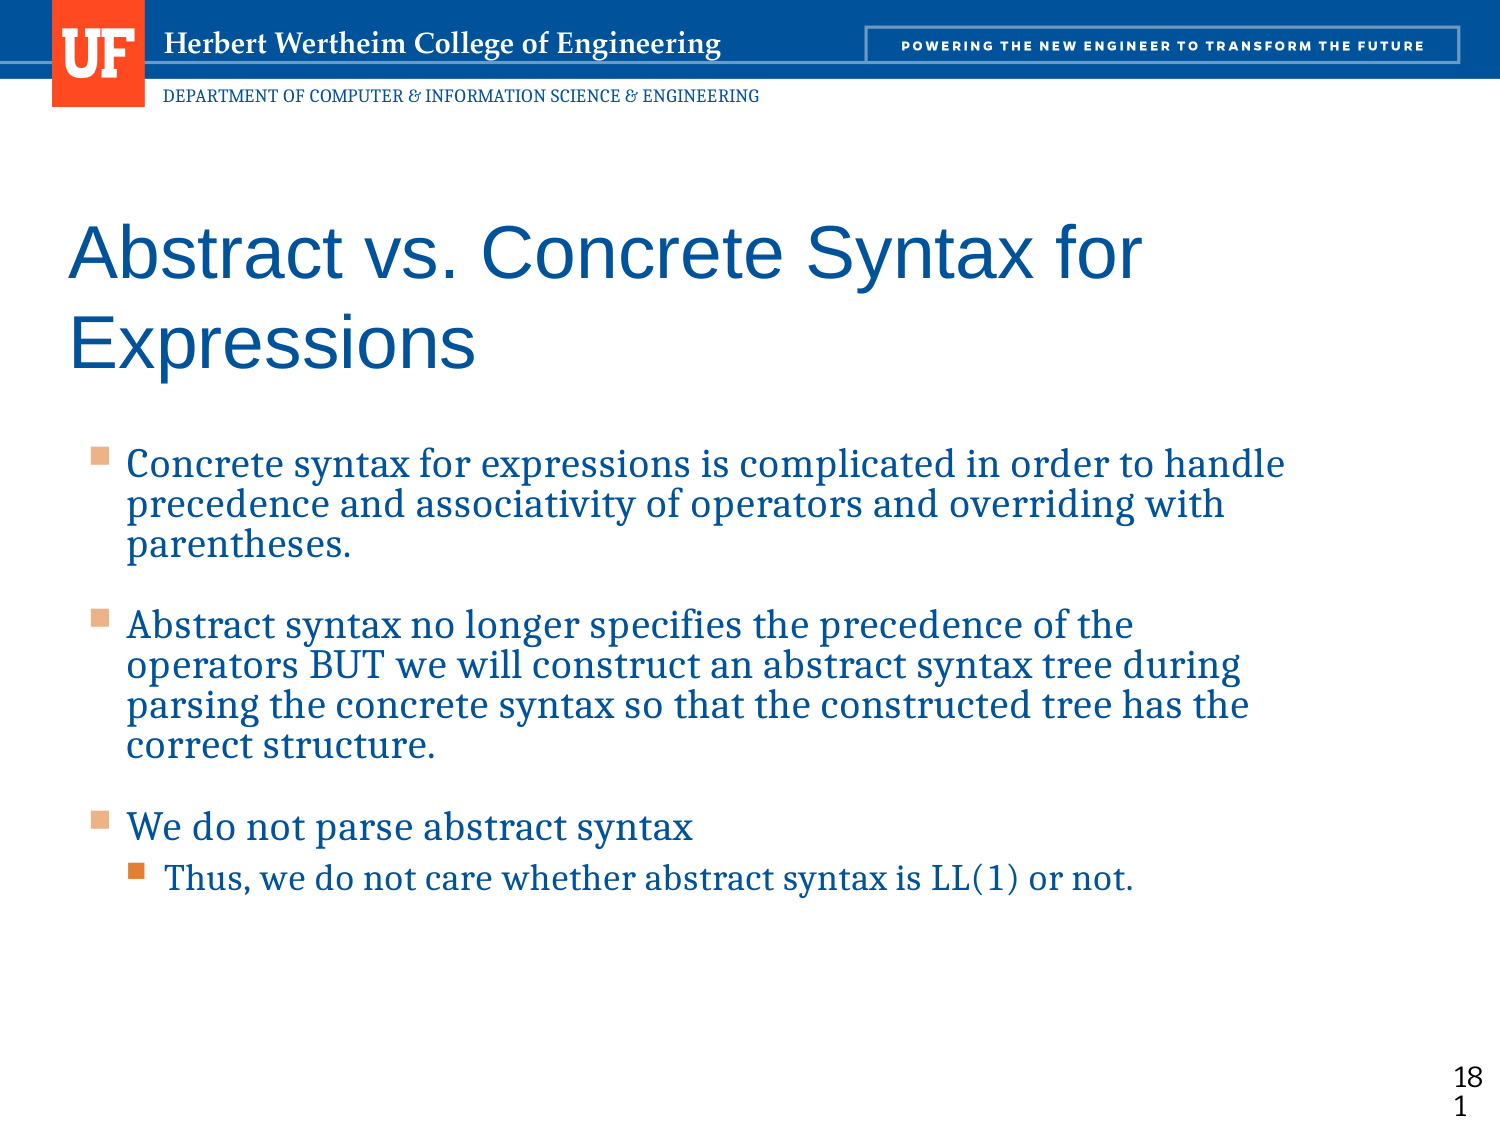

# Abstract vs. Concrete Syntax for Expressions
Concrete syntax for expressions is complicated in order to handle precedence and associativity of operators and overriding with parentheses.
Abstract syntax no longer specifies the precedence of the operators BUT we will construct an abstract syntax tree during parsing the concrete syntax so that the constructed tree has the correct structure.
We do not parse abstract syntax
Thus, we do not care whether abstract syntax is LL(1) or not.
181